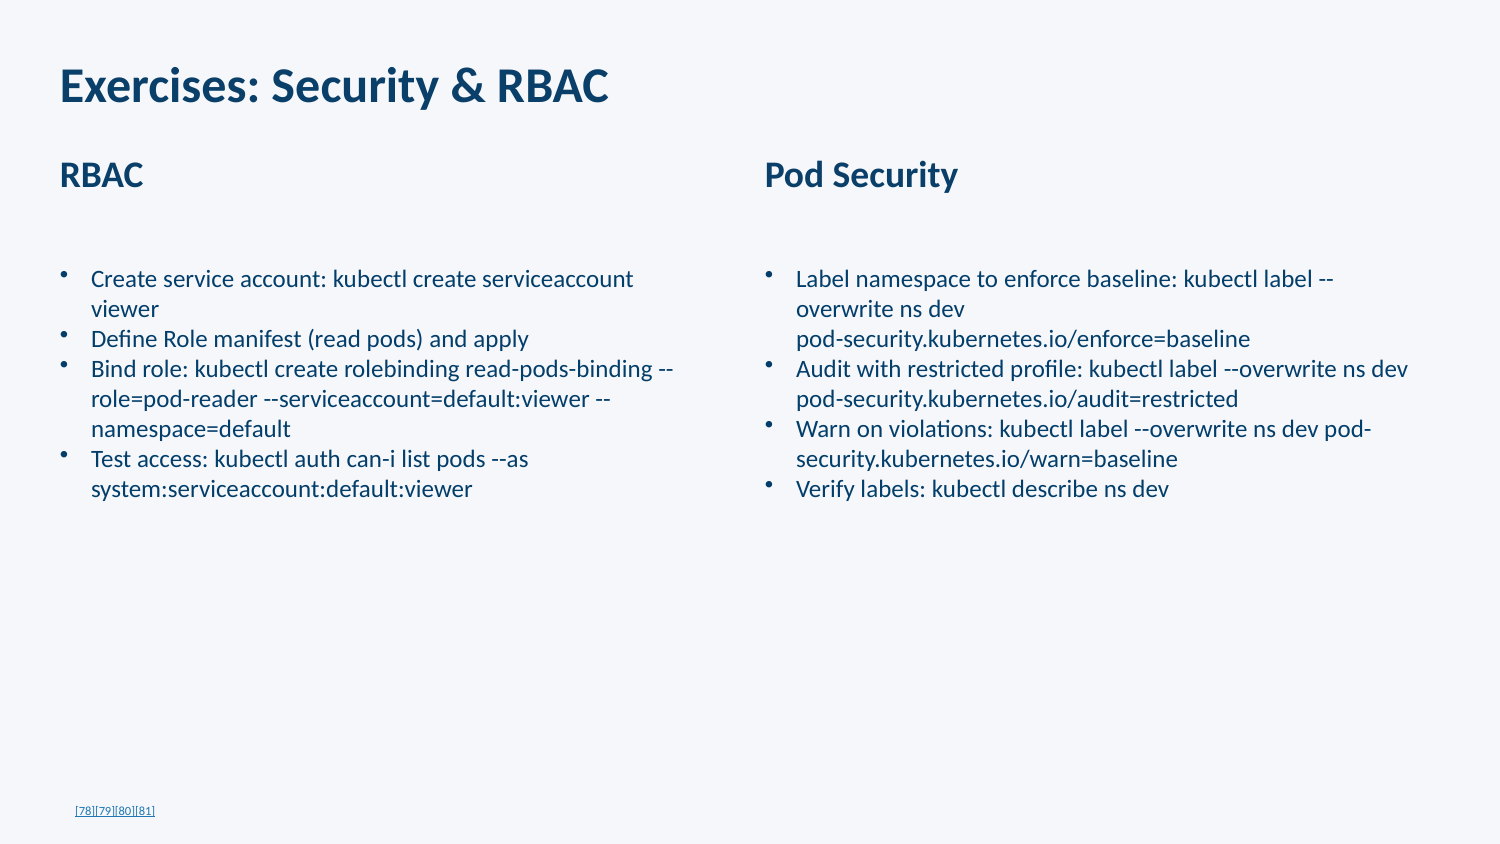

Exercises: Security & RBAC
RBAC
Pod Security
Create service account: kubectl create serviceaccount viewer
Define Role manifest (read pods) and apply
Bind role: kubectl create rolebinding read-pods-binding --role=pod-reader --serviceaccount=default:viewer --namespace=default
Test access: kubectl auth can-i list pods --as system:serviceaccount:default:viewer
Label namespace to enforce baseline: kubectl label --overwrite ns dev pod-security.kubernetes.io/enforce=baseline
Audit with restricted profile: kubectl label --overwrite ns dev pod-security.kubernetes.io/audit=restricted
Warn on violations: kubectl label --overwrite ns dev pod-security.kubernetes.io/warn=baseline
Verify labels: kubectl describe ns dev
[78][79][80][81]